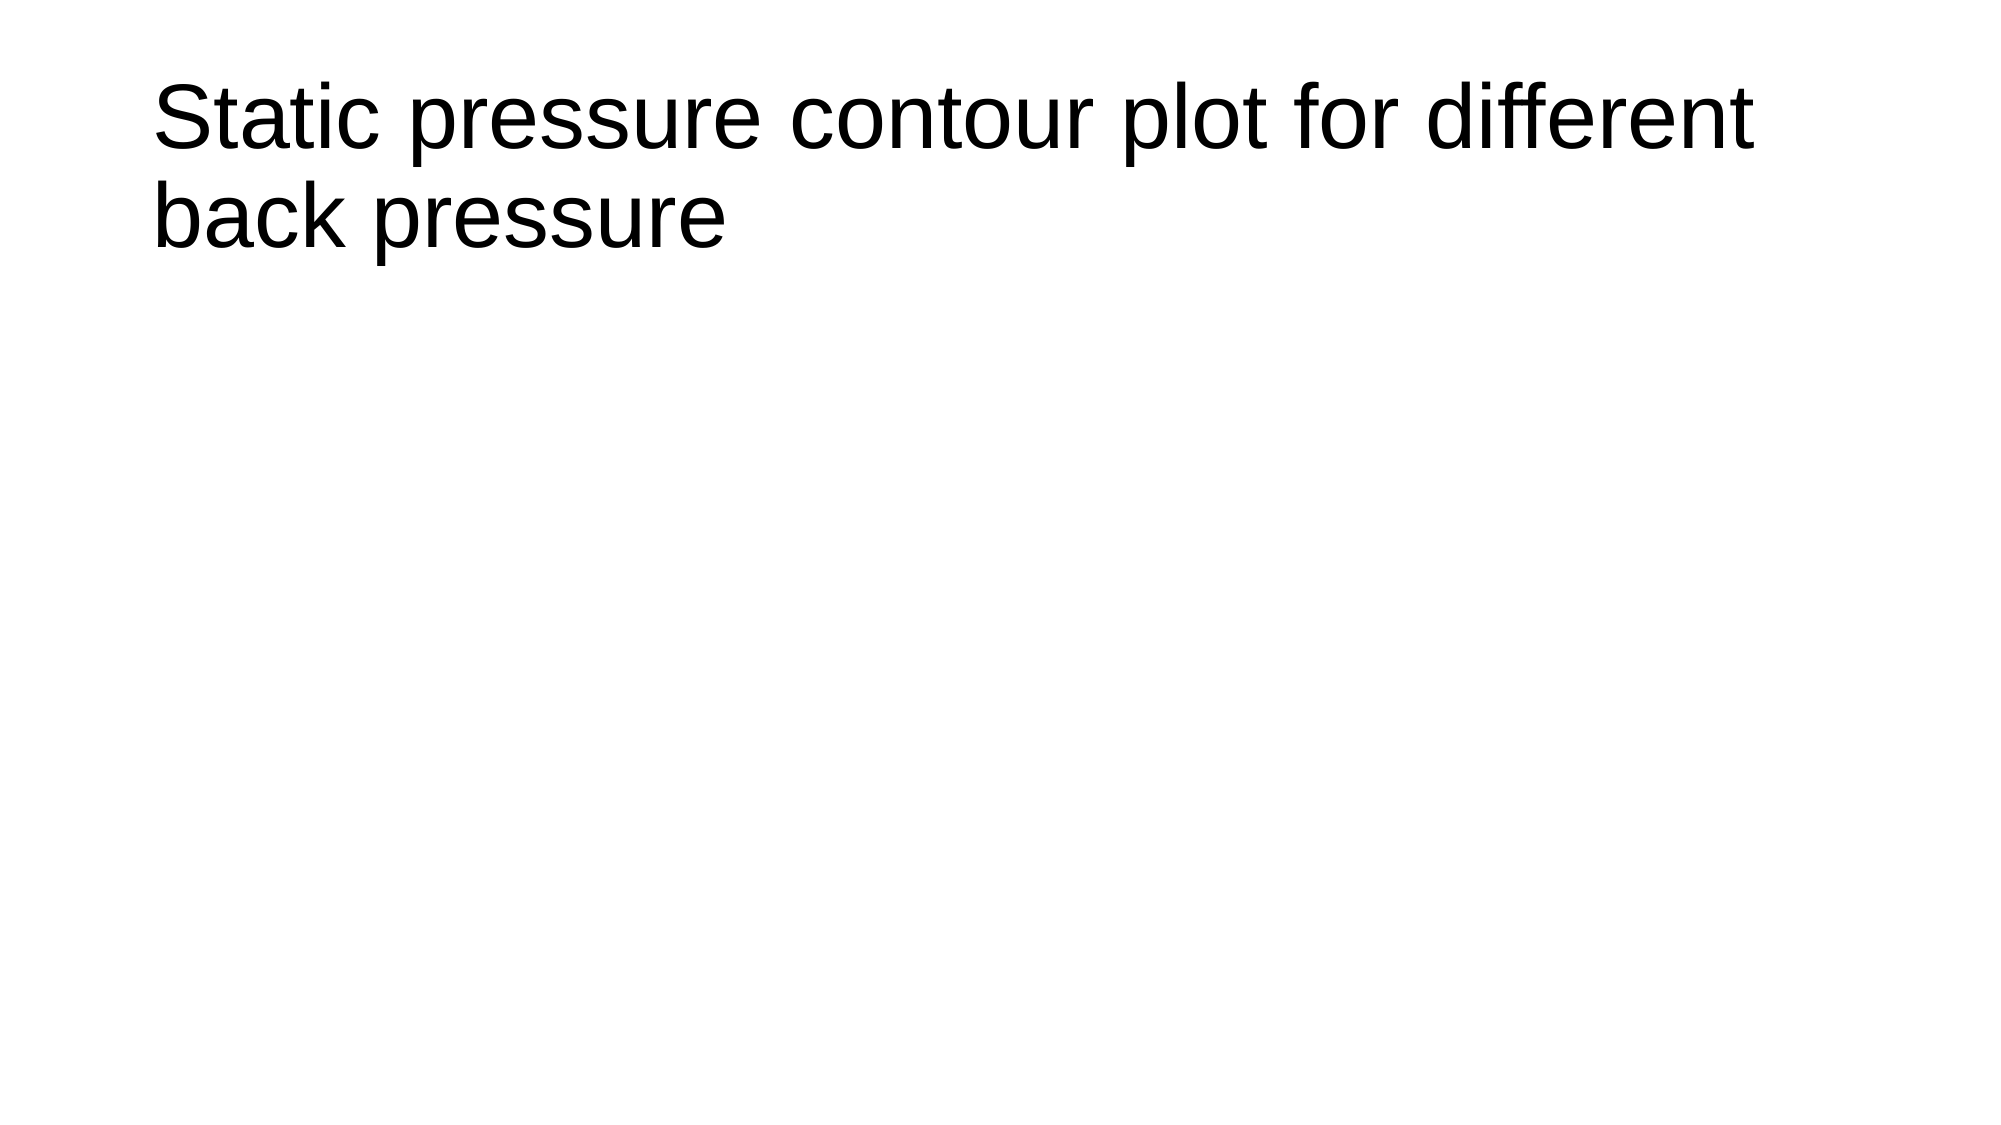

# Static pressure contour plot for different back pressure